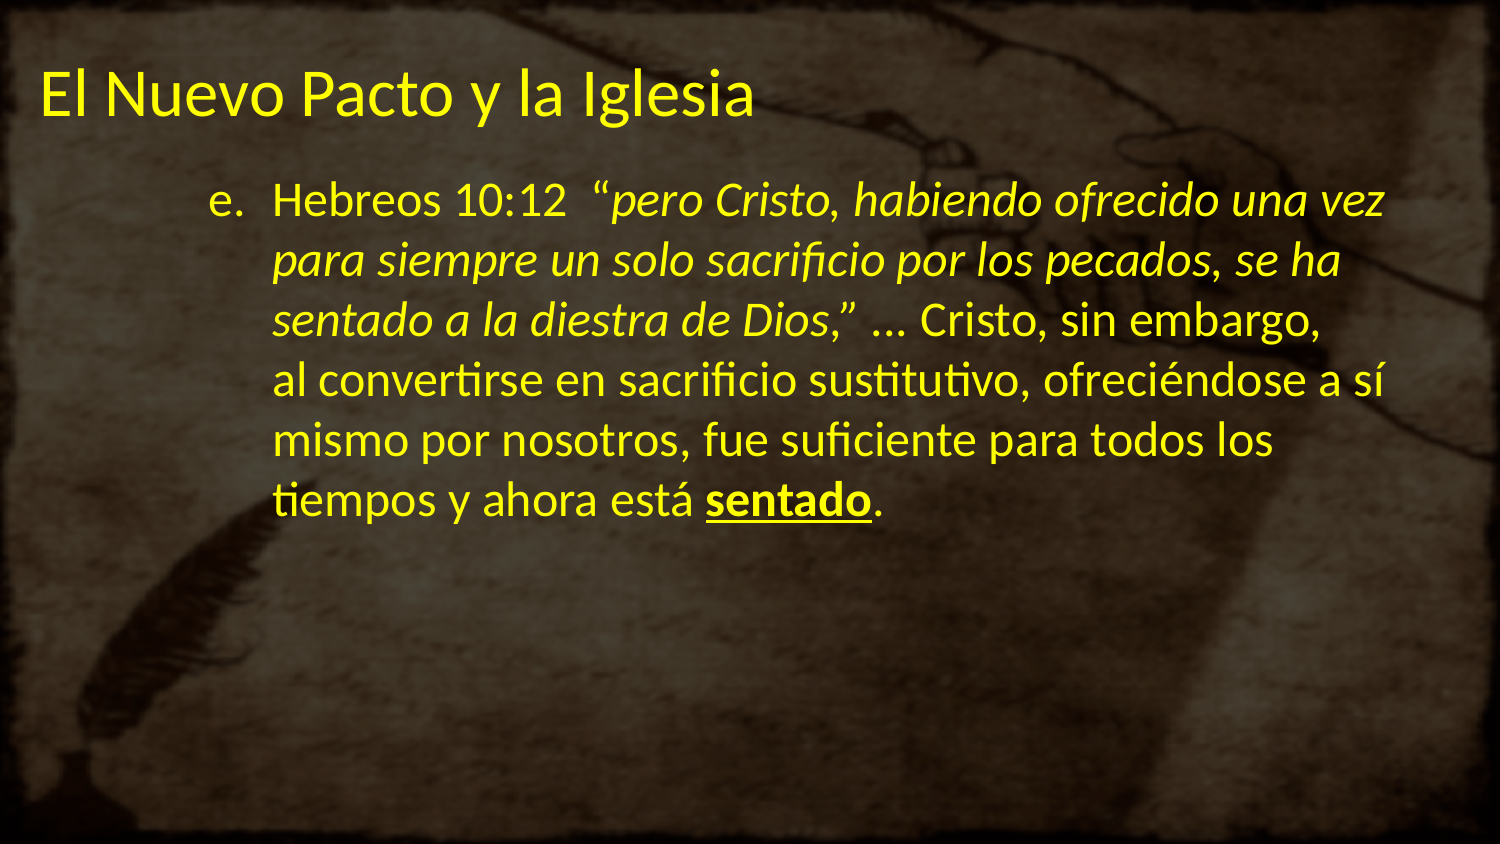

# El Nuevo Pacto y la Iglesia
Hebreos 10:12  “pero Cristo, habiendo ofrecido una vez para siempre un solo sacrificio por los pecados, se ha sentado a la diestra de Dios,” ... Cristo, sin embargo, al convertirse en sacrificio sustitutivo, ofreciéndose a sí mismo por nosotros, fue suficiente para todos los tiempos y ahora está sentado.